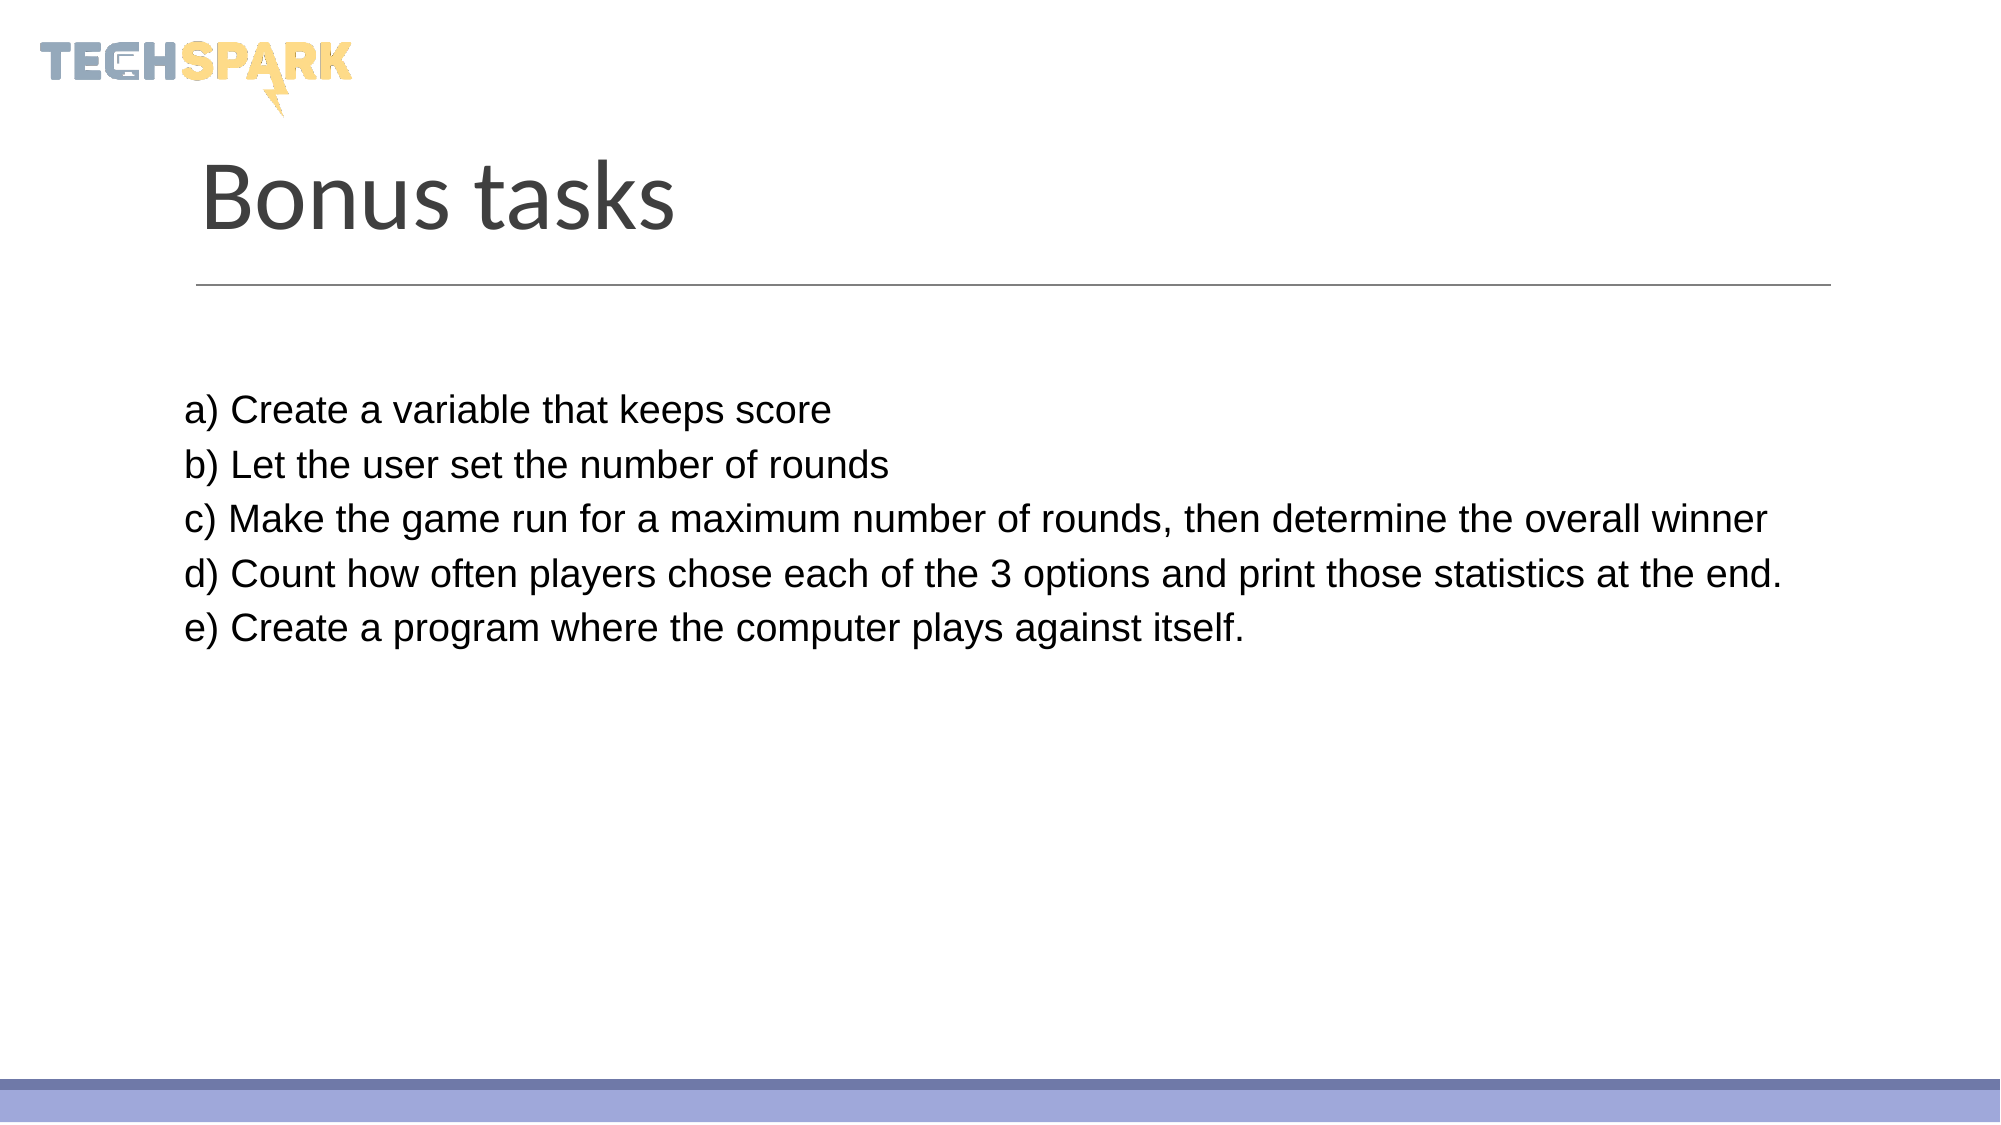

# Bonus tasks

a) Create a variable that keeps score
b) Let the user set the number of rounds
c) Make the game run for a maximum number of rounds, then determine the overall winner
d) Count how often players chose each of the 3 options and print those statistics at the end.
e) Create a program where the computer plays against itself.